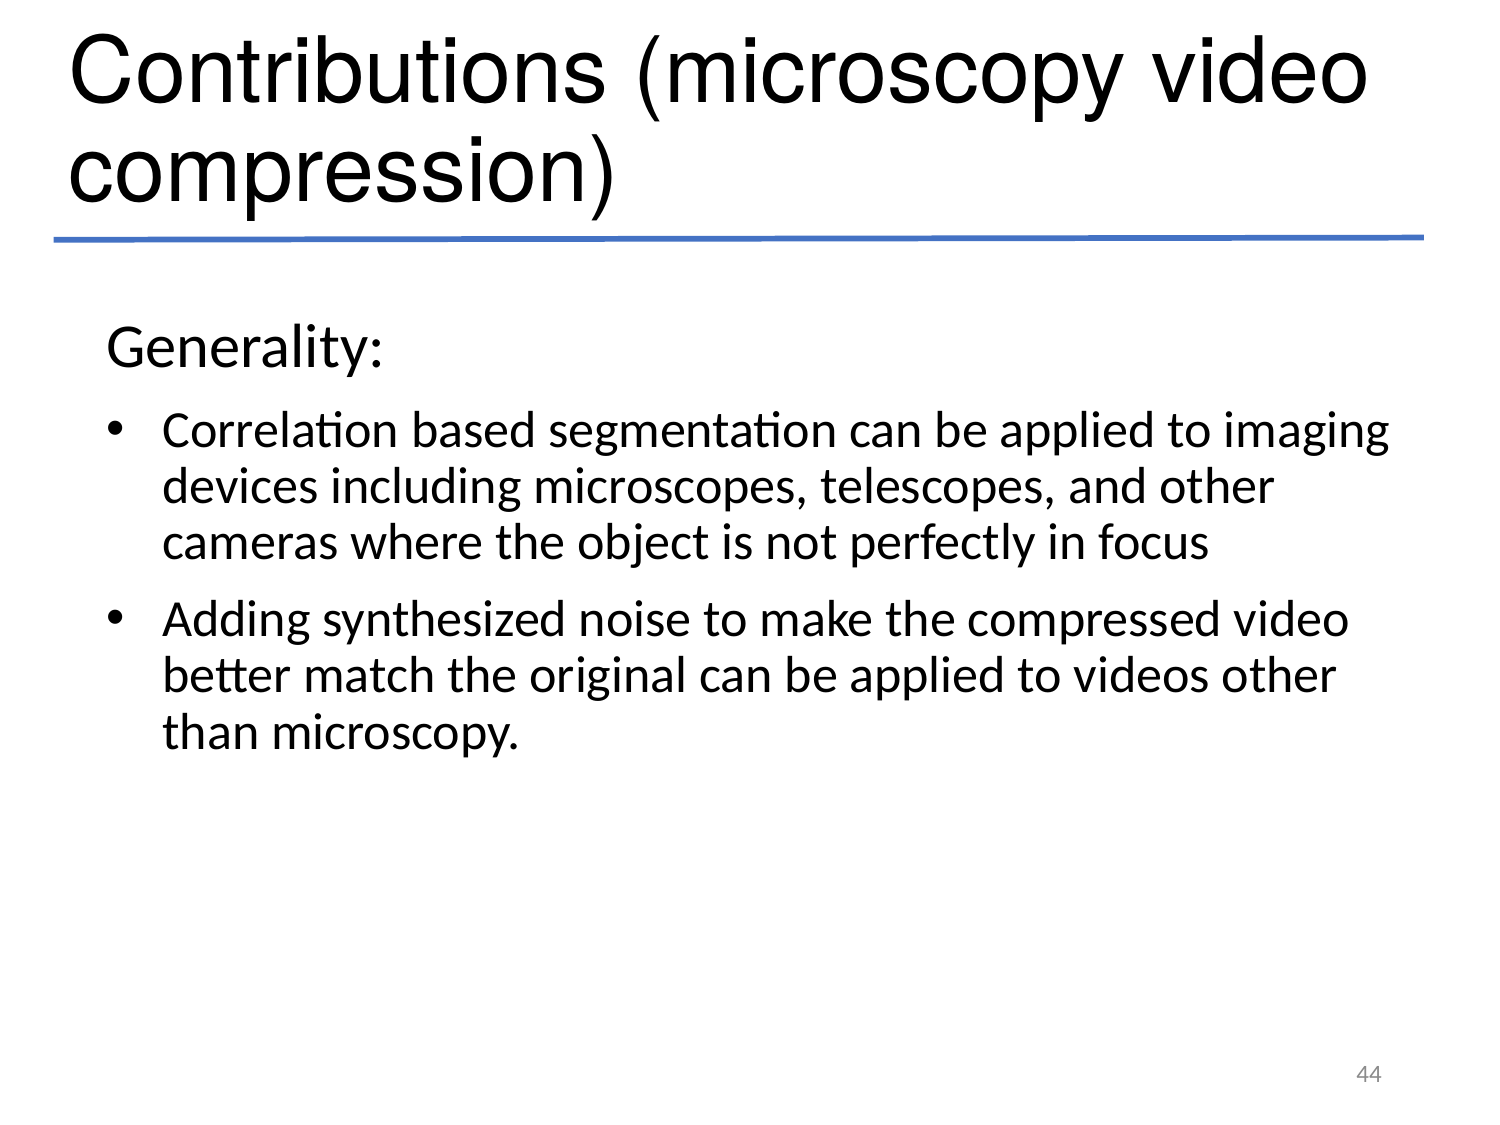

Contributions (microscopy video compression)
Generality:
Correlation based segmentation can be applied to imaging devices including microscopes, telescopes, and other cameras where the object is not perfectly in focus
Adding synthesized noise to make the compressed video better match the original can be applied to videos other than microscopy.
44